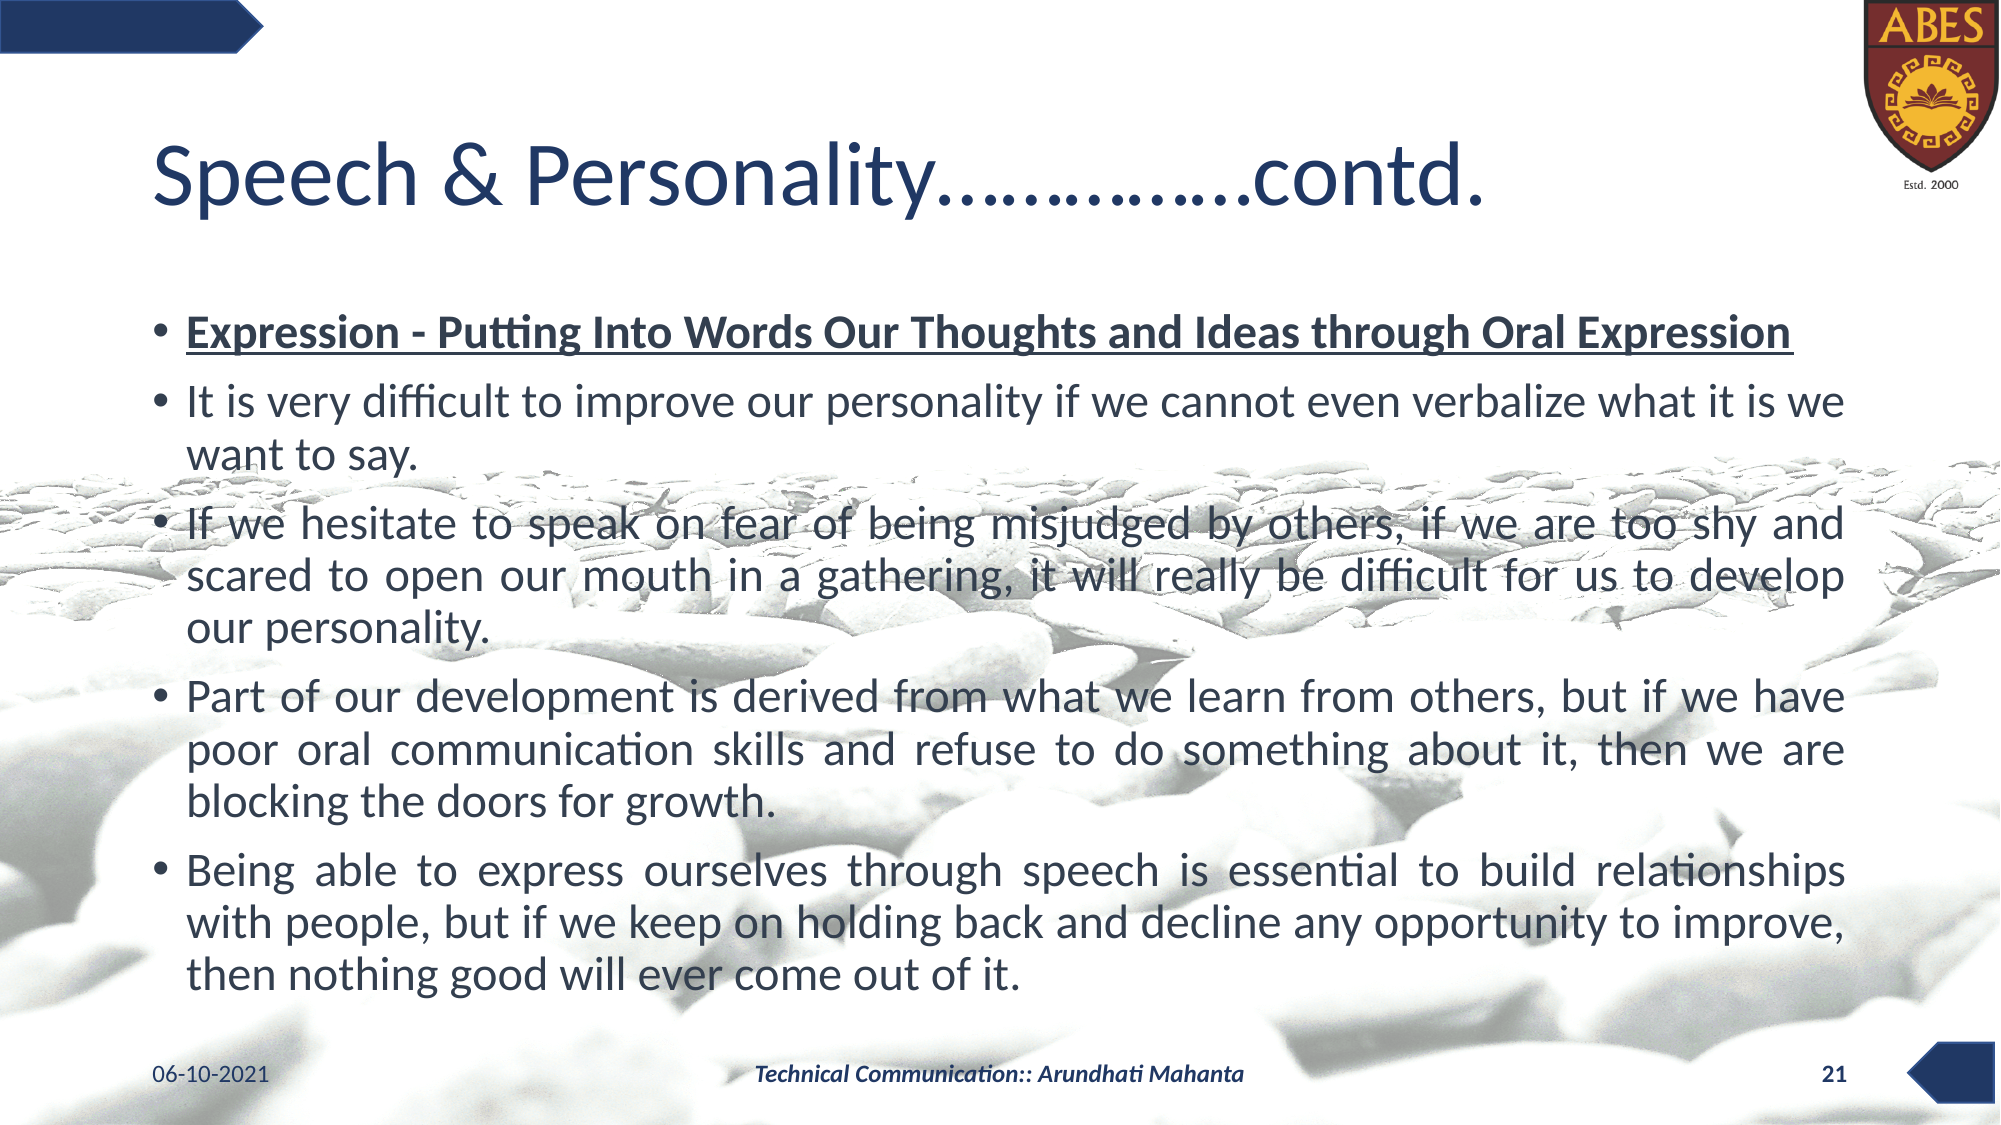

# Speech & Personality……………contd.
Expression - Putting Into Words Our Thoughts and Ideas through Oral Expression
It is very difficult to improve our personality if we cannot even verbalize what it is we want to say.
If we hesitate to speak on fear of being misjudged by others, if we are too shy and scared to open our mouth in a gathering, it will really be difficult for us to develop our personality.
Part of our development is derived from what we learn from others, but if we have poor oral communication skills and refuse to do something about it, then we are blocking the doors for growth.
Being able to express ourselves through speech is essential to build relationships with people, but if we keep on holding back and decline any opportunity to improve, then nothing good will ever come out of it.

06-10-2021
Technical Communication:: Arundhati Mahanta
21